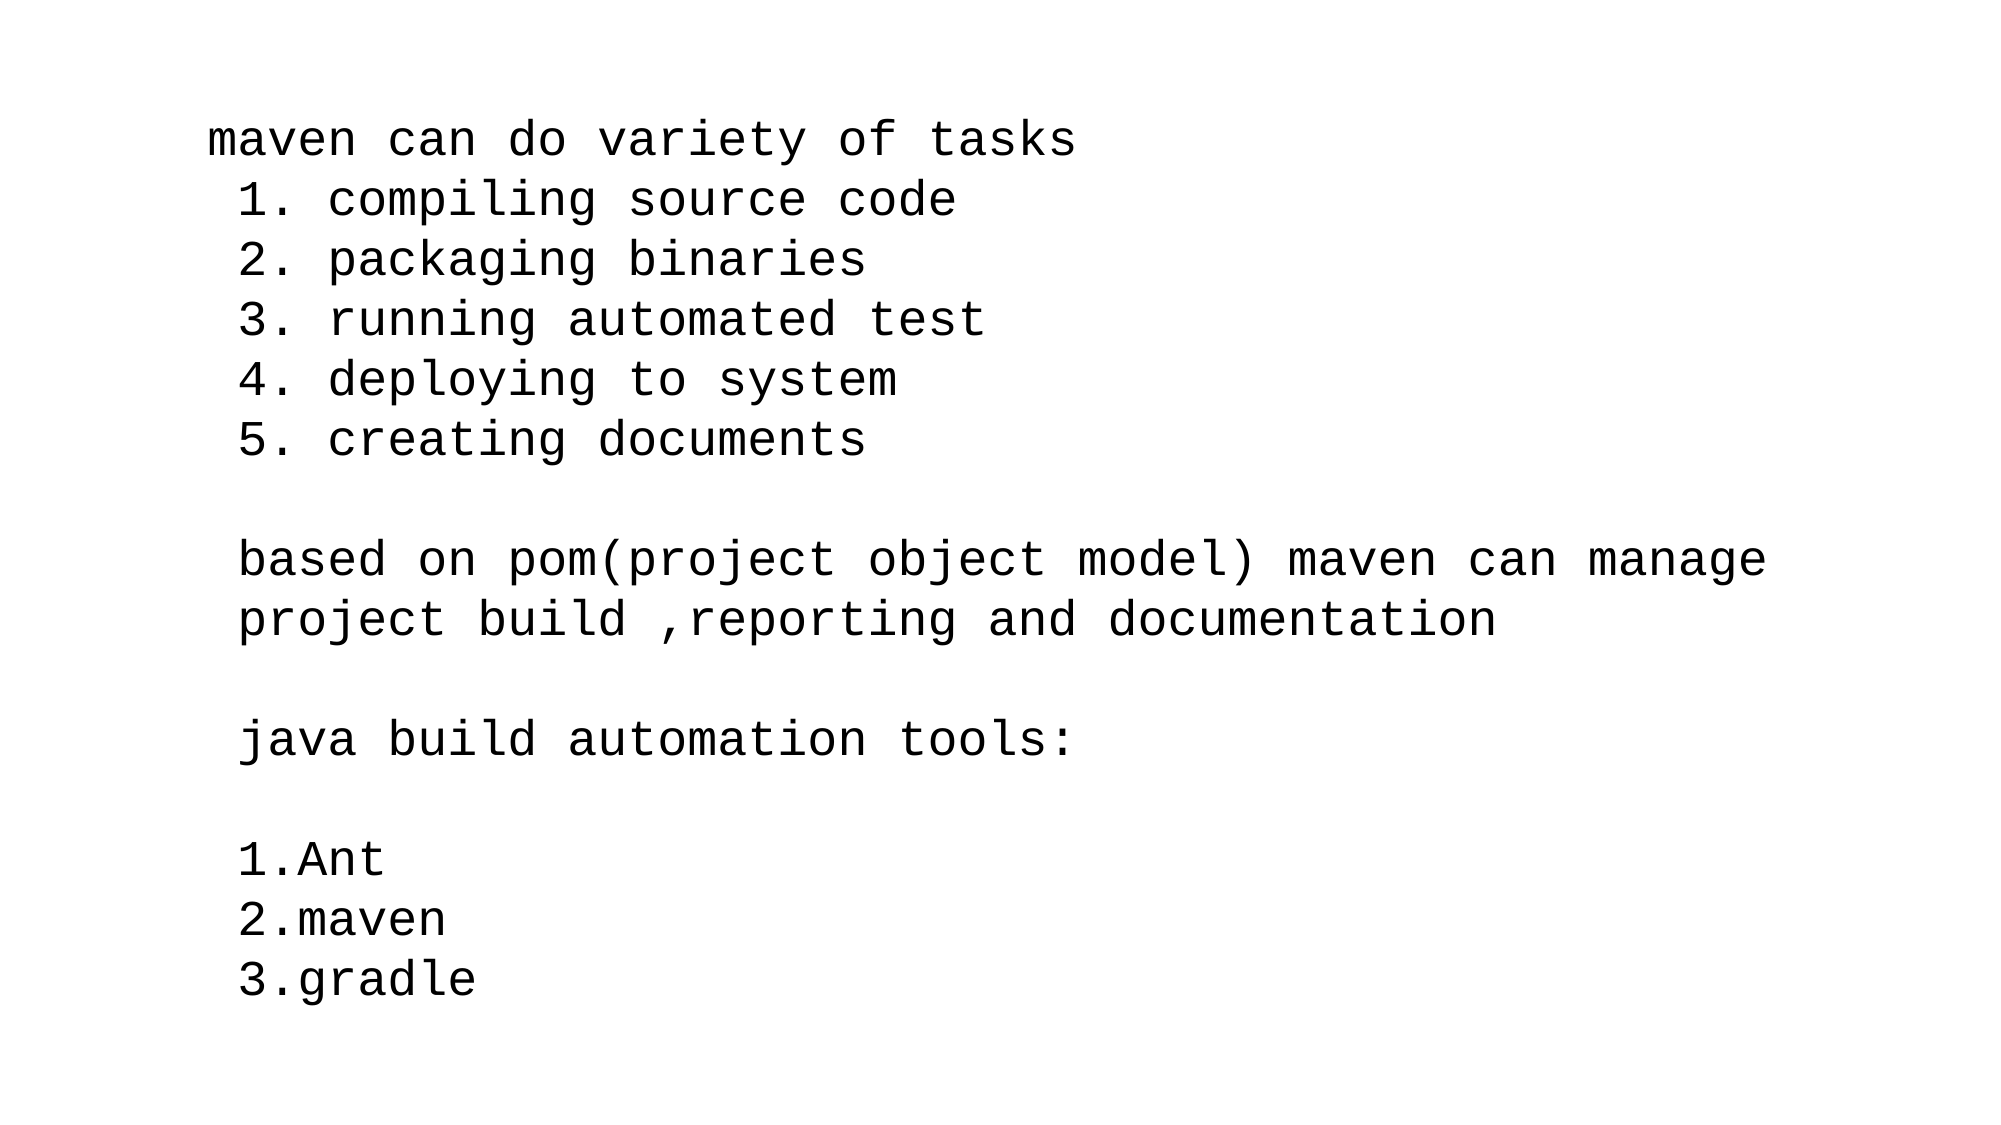

maven can do variety of tasks
 1. compiling source code
 2. packaging binaries
 3. running automated test
 4. deploying to system
 5. creating documents

 based on pom(project object model) maven can manage
 project build ,reporting and documentation

 java build automation tools:

 1.Ant
 2.maven
 3.gradle